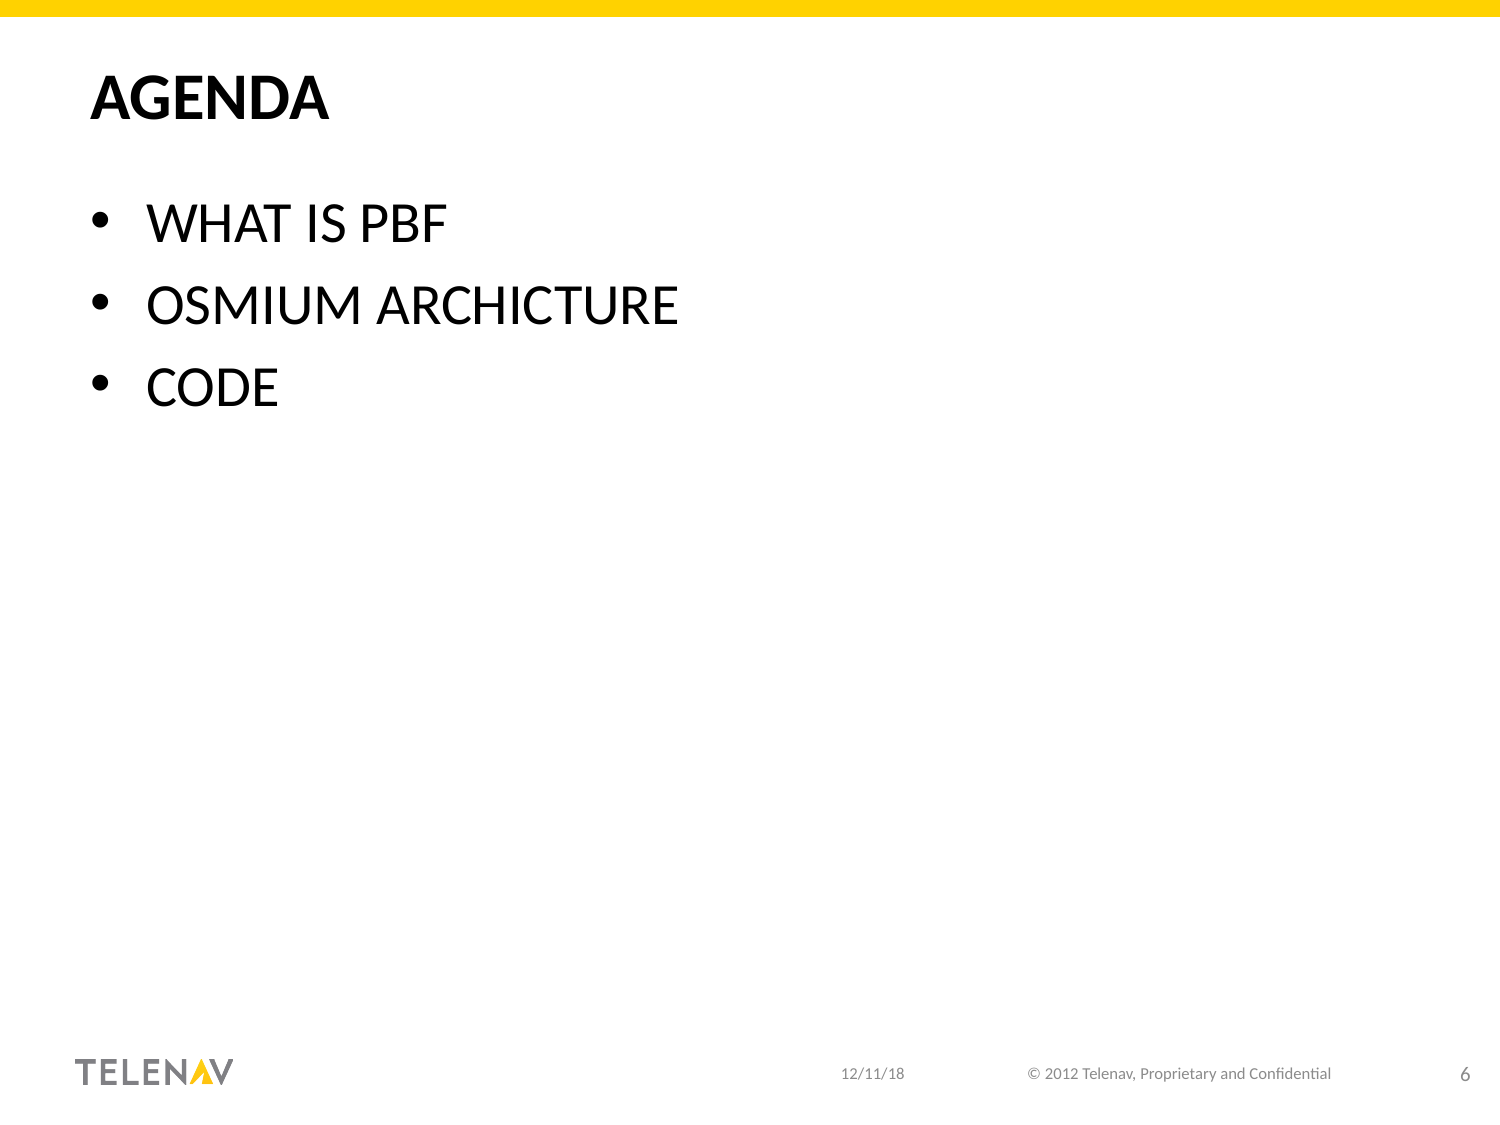

# Agenda
WHAT IS PBF
OSMIUM ARCHICTURE
CODE

12/11/18
© 2012 Telenav, Proprietary and Confidential
6